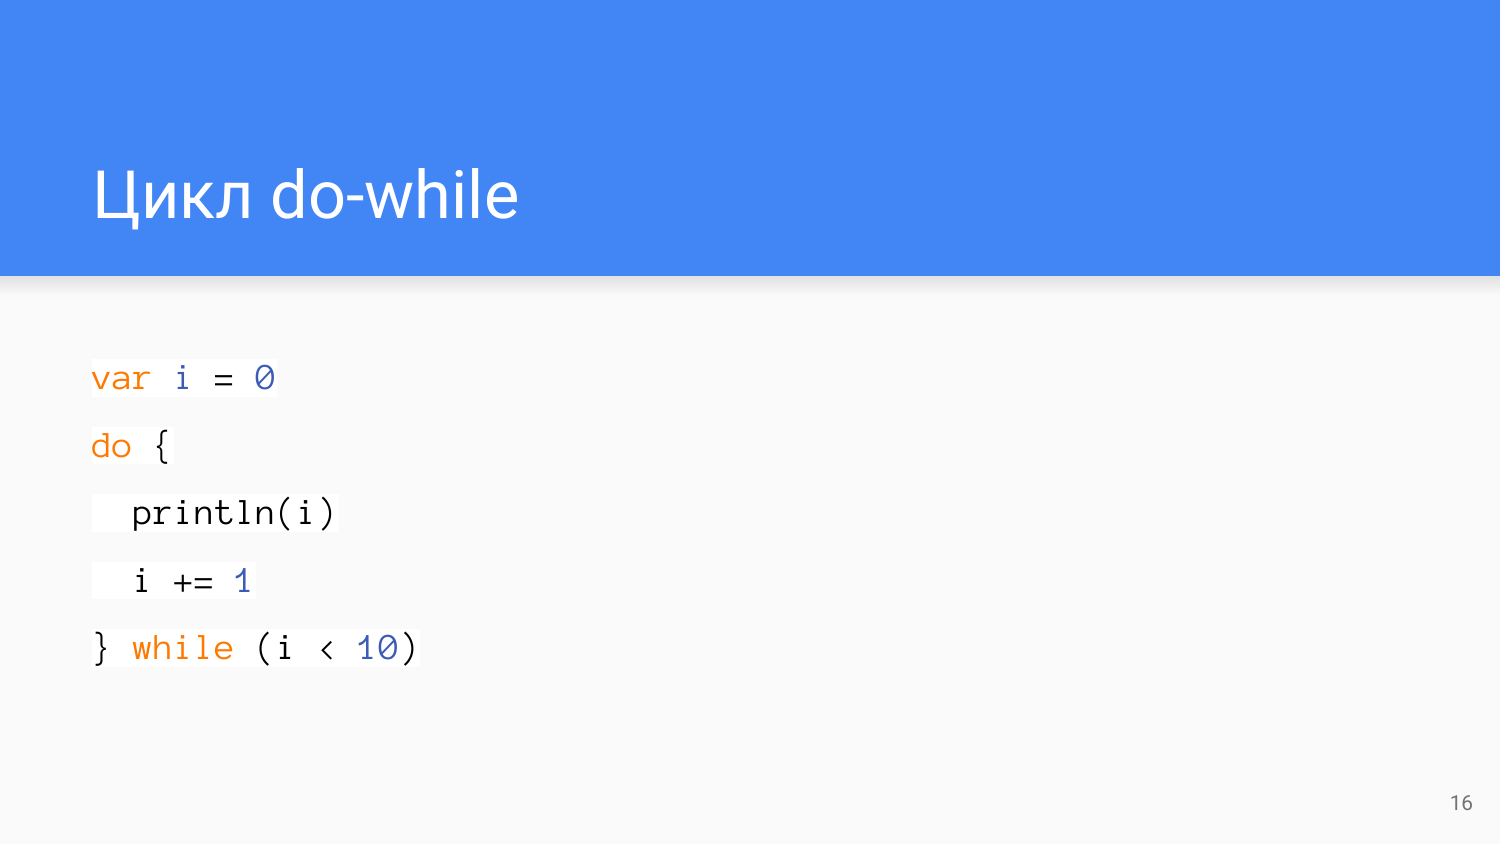

# Цикл do-while
var i = 0
do {
  println(i)
  i += 1
} while (i < 10)
16